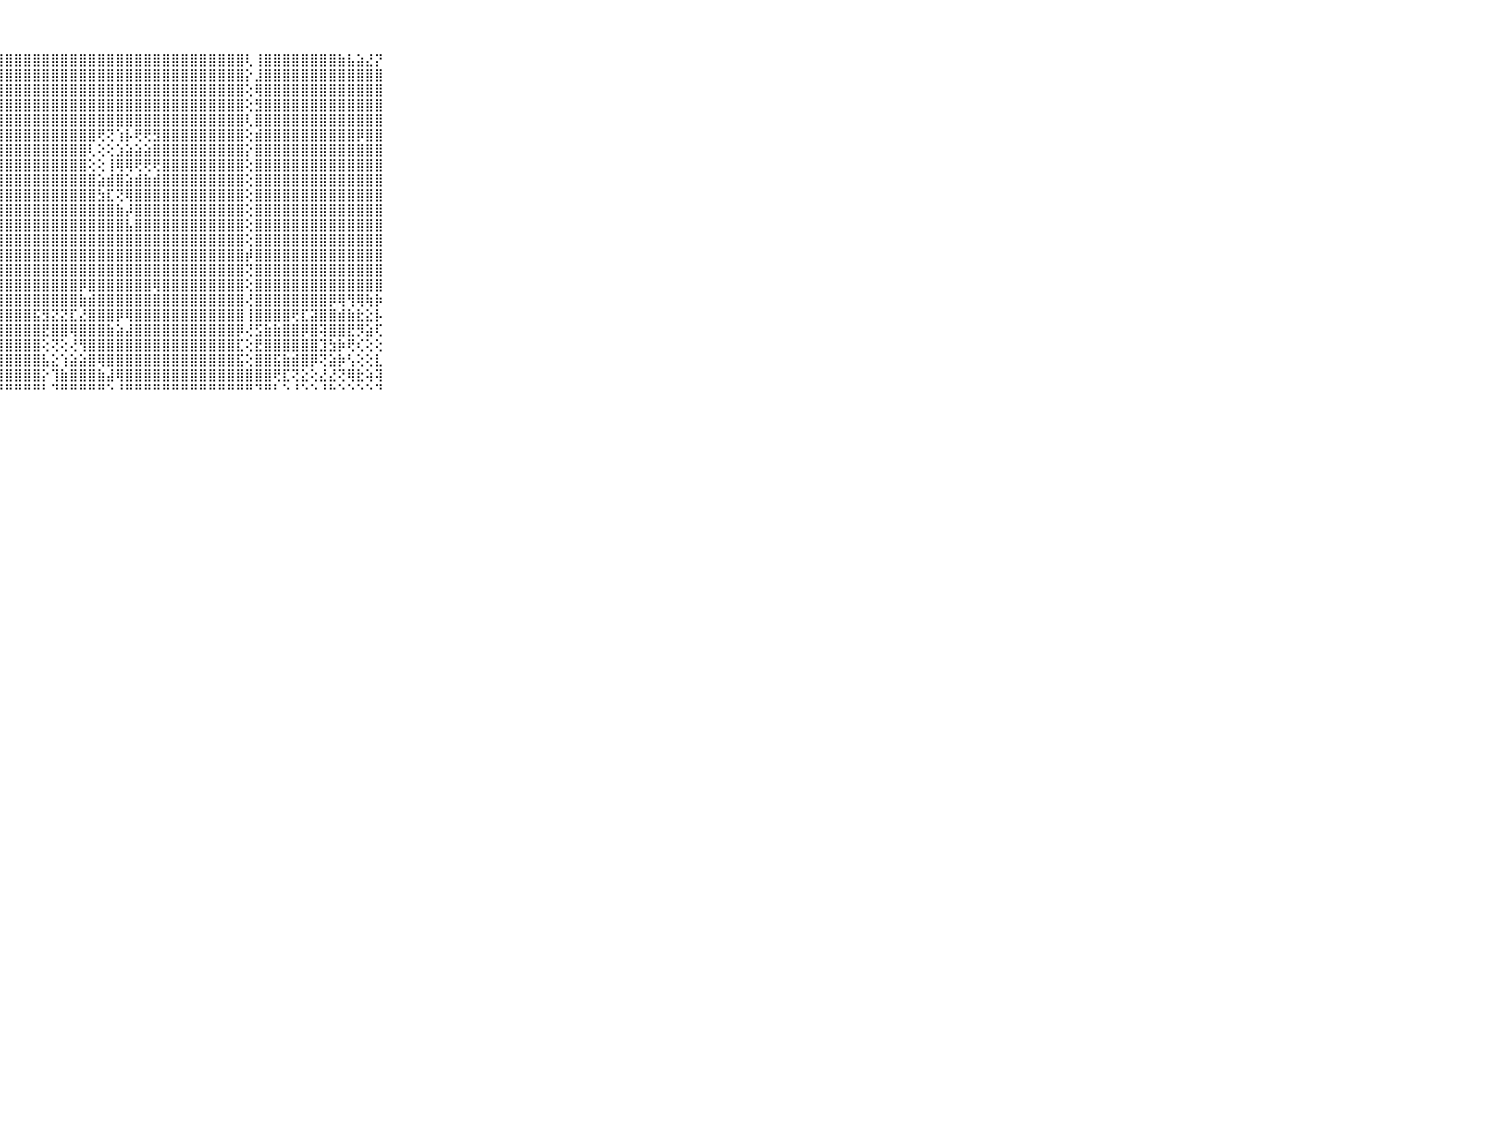

⠀⠀⠀⠀⠀⠀⠀⠀⠀⠀⠀⣿⣿⣿⣿⣿⣿⣿⣿⣿⣿⣿⣿⣿⣿⣿⣿⣿⣿⣿⣿⣿⣿⣿⣿⣿⣿⣿⣿⣿⣿⣿⣿⣿⣿⣿⣿⣿⣿⣿⣿⣿⣿⣿⢇⢸⣿⣿⣿⣿⣿⣿⣿⣿⣷⣧⣵⣜⡝⠀⠀⠀⠀⠀⠀⠀⠀⠀⠀⠀⠀
⠀⠀⠀⠀⠀⠀⠀⠀⠀⠀⠀⣿⣿⣿⣿⣿⣿⣿⣿⣿⣿⣿⣿⣿⣿⣿⣿⣿⣿⣿⣿⣿⣿⣿⣿⣿⣿⣿⣿⣿⣿⣿⣿⣿⣿⣿⣿⣿⣿⣿⣿⣿⣿⣿⡕⣸⣿⣿⣿⣿⣿⣿⣿⣿⣿⣿⣿⣿⣿⠀⠀⠀⠀⠀⠀⠀⠀⠀⠀⠀⠀
⠀⠀⠀⠀⠀⠀⠀⠀⠀⠀⠀⣿⣿⣿⣿⣿⣿⣿⣿⣿⣿⣿⣿⣿⣿⣿⣿⣿⣿⣿⣿⣿⣿⣿⣿⣿⣿⣿⣿⣿⣿⣿⣿⣿⣿⣿⣿⣿⣿⣿⣿⣿⣿⣿⢕⢿⣿⣿⣿⣿⣿⣿⣿⣿⣿⣿⣿⣿⣿⠀⠀⠀⠀⠀⠀⠀⠀⠀⠀⠀⠀
⠀⠀⠀⠀⠀⠀⠀⠀⠀⠀⠀⣿⣿⣿⣿⣿⣿⣿⣿⣿⣿⣿⣿⣿⣿⣿⣿⣿⣿⣿⣿⣿⣿⣿⣿⣿⣿⣿⣿⣿⣿⣿⣿⣿⣿⣿⣿⣿⣿⣿⣿⣿⣿⣿⢕⣻⣿⣿⣿⣿⣿⣿⣿⣿⣿⣿⣿⣿⣿⠀⠀⠀⠀⠀⠀⠀⠀⠀⠀⠀⠀
⠀⠀⠀⠀⠀⠀⠀⠀⠀⠀⠀⣿⣿⣿⣿⣿⣿⣿⣿⣿⣿⣿⣿⣿⣿⣿⣿⣿⣿⣿⣿⣿⣿⣿⣿⣿⣿⣿⣿⣿⣿⣿⣿⣿⣿⣿⣿⣿⣿⣿⣿⣿⣿⣿⢇⣿⣿⣿⣿⣿⣿⣿⣿⣿⣿⣿⣿⣿⣿⠀⠀⠀⠀⠀⠀⠀⠀⠀⠀⠀⠀
⠀⠀⠀⠀⠀⠀⠀⠀⠀⠀⠀⣿⣿⣿⣿⣿⣿⣿⣿⣿⣿⣿⣿⣿⣿⣿⣿⣿⣿⣿⣿⣿⣿⣿⣿⣿⣿⣿⢟⢝⢱⡧⢟⢟⣻⣿⣿⣿⣿⣿⣿⣿⣿⣿⢕⣾⣿⣿⣿⣿⣿⣿⣿⣿⣿⣿⡿⣿⣿⠀⠀⠀⠀⠀⠀⠀⠀⠀⠀⠀⠀
⠀⠀⠀⠀⠀⠀⠀⠀⠀⠀⠀⣿⣿⣿⣿⣿⣿⣿⣿⣿⣿⣿⣿⣿⣿⣿⣿⣿⣿⣿⣿⣿⣿⣿⣿⣿⣿⢇⢕⢕⣱⣵⣵⣵⣿⣿⣿⣿⣿⣿⣿⣿⣿⣿⡕⣿⣿⣿⣿⣿⣿⣿⣿⣿⣿⣿⣿⣿⣿⠀⠀⠀⠀⠀⠀⠀⠀⠀⠀⠀⠀
⠀⠀⠀⠀⠀⠀⠀⠀⠀⠀⠀⣿⣿⣿⣿⣿⣿⣿⣿⣿⣿⣿⣿⣿⣿⣿⣿⣿⣿⣿⣿⣿⣿⣿⣿⣿⣿⢕⢕⢸⢿⢿⢟⢟⢟⣿⣿⣿⣿⣿⣿⣿⣿⣿⢕⣿⣿⣿⣿⣿⣿⣿⣿⣿⣿⣿⣿⣿⣿⠀⠀⠀⠀⠀⠀⠀⠀⠀⠀⠀⠀
⠀⠀⠀⠀⠀⠀⠀⠀⠀⠀⠀⣿⣿⣿⣿⣿⣿⣿⣿⣿⣿⣿⣿⣿⣿⣿⣿⣿⣿⣿⣿⣿⣿⣿⣿⣿⣿⣿⣵⣾⣿⣵⣾⣷⣾⣿⣿⣿⣿⣿⣿⣿⣿⣿⢕⣿⣿⣿⣿⣿⣿⣿⣿⣿⣿⣿⣿⣿⣿⠀⠀⠀⠀⠀⠀⠀⠀⠀⠀⠀⠀
⠀⠀⠀⠀⠀⠀⠀⠀⠀⠀⠀⣿⣿⣿⣿⣿⣿⣿⣿⣿⣿⣿⣿⣿⣿⣿⣿⣿⣿⣿⣿⣿⣿⣿⣿⣿⣿⣿⣳⣏⢝⢿⣿⣿⣿⣿⣿⣿⣿⣿⣿⣿⣿⣿⢕⣿⣿⣿⣿⣿⣿⣿⣿⣿⣿⣿⣿⣿⣿⠀⠀⠀⠀⠀⠀⠀⠀⠀⠀⠀⠀
⠀⠀⠀⠀⠀⠀⠀⠀⠀⠀⠀⣿⣿⣿⣿⣿⣿⣿⣿⣿⣿⣿⣿⣿⣿⣿⣿⣿⣿⣿⣿⣿⣿⣿⣿⣿⣿⣿⣿⣿⣷⡼⣿⣿⣿⣿⣿⣿⣿⣿⣿⣿⣿⣿⢕⣿⣿⣿⣿⣿⣿⣿⣿⣿⣿⣿⣿⣿⣿⠀⠀⠀⠀⠀⠀⠀⠀⠀⠀⠀⠀
⠀⠀⠀⠀⠀⠀⠀⠀⠀⠀⠀⣿⣿⣿⣿⣿⣿⣿⣿⣿⣿⣿⣿⣿⣿⣿⣿⣿⣿⣿⣿⣿⣿⣿⣿⣿⣿⣿⣿⣿⣿⣧⣿⣿⣿⣿⣿⣿⣿⣿⣿⣿⣿⣿⢕⣿⣿⣿⣿⣿⣿⣿⣿⣿⣿⣿⣿⣿⣿⠀⠀⠀⠀⠀⠀⠀⠀⠀⠀⠀⠀
⠀⠀⠀⠀⠀⠀⠀⠀⠀⠀⠀⣿⣿⣿⣿⣿⣿⣿⣿⣿⣿⣿⣿⣿⣿⣿⣿⣿⣿⣿⣿⣿⣿⣿⣿⣿⣿⣿⣿⣿⣿⣿⣿⣿⣿⣿⣿⣿⣿⣿⣿⣿⣿⣿⢕⣿⣿⣿⣿⣿⣿⣿⣿⣿⣿⣿⣿⣿⣿⠀⠀⠀⠀⠀⠀⠀⠀⠀⠀⠀⠀
⠀⠀⠀⠀⠀⠀⠀⠀⠀⠀⠀⣿⣿⣿⣿⣿⣿⣿⣿⣿⣿⣿⣿⣿⣿⣿⣿⣿⣿⣿⣿⣿⣿⣿⣿⣿⣿⣿⣿⣿⣿⣿⣿⣿⣿⣿⣿⣿⣿⣿⣿⣿⣿⣿⡾⣿⣿⣿⣿⣿⣿⣿⣿⣿⣿⣿⣿⣿⣿⠀⠀⠀⠀⠀⠀⠀⠀⠀⠀⠀⠀
⠀⠀⠀⠀⠀⠀⠀⠀⠀⠀⠀⣿⣿⣿⣿⣿⣿⣿⣿⣿⣿⣿⣿⣿⣿⣿⣿⣿⣿⣿⣿⣿⣿⣿⣿⣿⣿⣿⣿⣿⣿⣿⣿⣿⣿⣿⣿⣿⣿⣿⣿⣿⣿⣿⢝⣿⣿⣿⣿⣿⣿⣿⣿⣿⣿⣿⣿⣿⣿⠀⠀⠀⠀⠀⠀⠀⠀⠀⠀⠀⠀
⠀⠀⠀⠀⠀⠀⠀⠀⠀⠀⠀⣿⣿⣿⣿⣿⣿⣿⣿⣿⣿⣿⣿⣿⣿⣿⣿⣿⣿⣿⣿⣿⣿⣿⣿⣿⡿⣿⣿⣿⣿⣿⣿⣿⢿⣿⣿⣿⣿⣿⣿⣿⣿⣿⢕⣿⣿⣿⣿⣿⣿⣿⣿⣿⣿⣿⣿⣿⣿⠀⠀⠀⠀⠀⠀⠀⠀⠀⠀⠀⠀
⠀⠀⠀⠀⠀⠀⠀⠀⠀⠀⠀⣿⣿⣿⣿⣿⣿⣿⣿⣿⣿⣿⣿⣿⣿⣿⣿⣿⣿⣿⣿⣿⣿⣿⣿⣿⣷⣾⣿⣿⣿⣿⣿⣿⣿⣿⣿⣿⣿⣿⣿⣿⣿⣿⢜⣿⣿⣿⣿⣿⣿⣿⣿⡿⢿⢻⢿⢷⡷⠀⠀⠀⠀⠀⠀⠀⠀⠀⠀⠀⠀
⠀⠀⠀⠀⠀⠀⠀⠀⠀⠀⠀⣿⣿⣿⣿⣿⣿⣿⣿⣿⣿⣿⣿⣿⣿⣿⣿⣿⣿⣿⣿⣯⣻⣝⣝⣏⣜⣿⣿⣿⡿⢿⣿⣿⣿⣿⣿⣿⣿⣿⣿⣿⣿⣿⢸⣿⣿⣿⣿⢟⣏⣽⣿⣿⣾⣷⣗⣕⡧⠀⠀⠀⠀⠀⠀⠀⠀⠀⠀⠀⠀
⠀⠀⠀⠀⠀⠀⠀⠀⠀⠀⠀⣿⣿⣿⣿⣿⣿⣿⣿⣿⣿⣿⣿⣿⣿⣿⣿⣿⣿⣿⣿⣿⣟⣿⣿⢿⣿⣿⣿⣷⣵⣼⣿⣿⣿⣿⣿⣿⣿⣿⣿⣿⣿⡿⢜⣫⣷⣷⣿⣿⡿⣿⢽⣿⣿⣟⡻⣵⢏⠀⠀⠀⠀⠀⠀⠀⠀⠀⠀⠀⠀
⠀⠀⠀⠀⠀⠀⠀⠀⠀⠀⠀⣿⣿⣿⣿⣿⣿⣿⣿⣿⣿⣿⣿⣿⣿⣿⣿⣿⣿⣿⣿⣿⢕⢝⢕⢜⢻⣿⣿⣿⣿⣿⣿⣿⣿⣿⣿⣿⣿⣿⣿⣿⣿⣏⢕⣟⣿⣿⣿⣿⣿⣿⣹⣳⡷⢟⢎⢕⢕⠀⠀⠀⠀⠀⠀⠀⠀⠀⠀⠀⠀
⠀⠀⠀⠀⠀⠀⠀⠀⠀⠀⠀⣿⣿⣿⣿⣿⣿⣿⣿⣿⣿⣿⣿⣿⣿⣿⣿⣿⣿⣿⣿⣿⣧⣕⢱⣵⣵⣿⢿⣿⣿⣿⣿⣿⣿⣿⣿⣿⣿⣿⣿⣿⣿⣯⢕⣿⣿⣯⣷⣾⣿⡿⢝⣵⡷⢣⢕⢕⣇⠀⠀⠀⠀⠀⠀⠀⠀⠀⠀⠀⠀
⠀⠀⠀⠀⠀⠀⠀⠀⠀⠀⠀⣿⣿⣿⣿⣿⣿⣿⣿⣿⣿⣿⣿⣿⣿⣿⣿⣿⣿⣿⣿⣿⡕⢹⣷⣿⣿⣿⣷⣼⢿⣿⣿⣿⣿⣿⣿⣿⣿⣿⣿⣿⣿⣿⣿⣿⣿⢟⣏⢝⣕⢕⣜⣜⢝⢿⣗⢵⢽⠀⠀⠀⠀⠀⠀⠀⠀⠀⠀⠀⠀
⠀⠀⠀⠀⠀⠀⠀⠀⠀⠀⠀⠛⠛⠛⠛⠛⠛⠛⠛⠛⠛⠛⠛⠛⠛⠛⠛⠛⠛⠛⠛⠛⠃⠙⠛⠛⠛⠛⠛⠑⠘⠛⠛⠛⠛⠛⠛⠛⠛⠛⠛⠛⠛⠛⠛⠙⠛⠃⠑⠘⠑⠑⠘⠓⠑⠑⠑⠑⠙⠀⠀⠀⠀⠀⠀⠀⠀⠀⠀⠀⠀